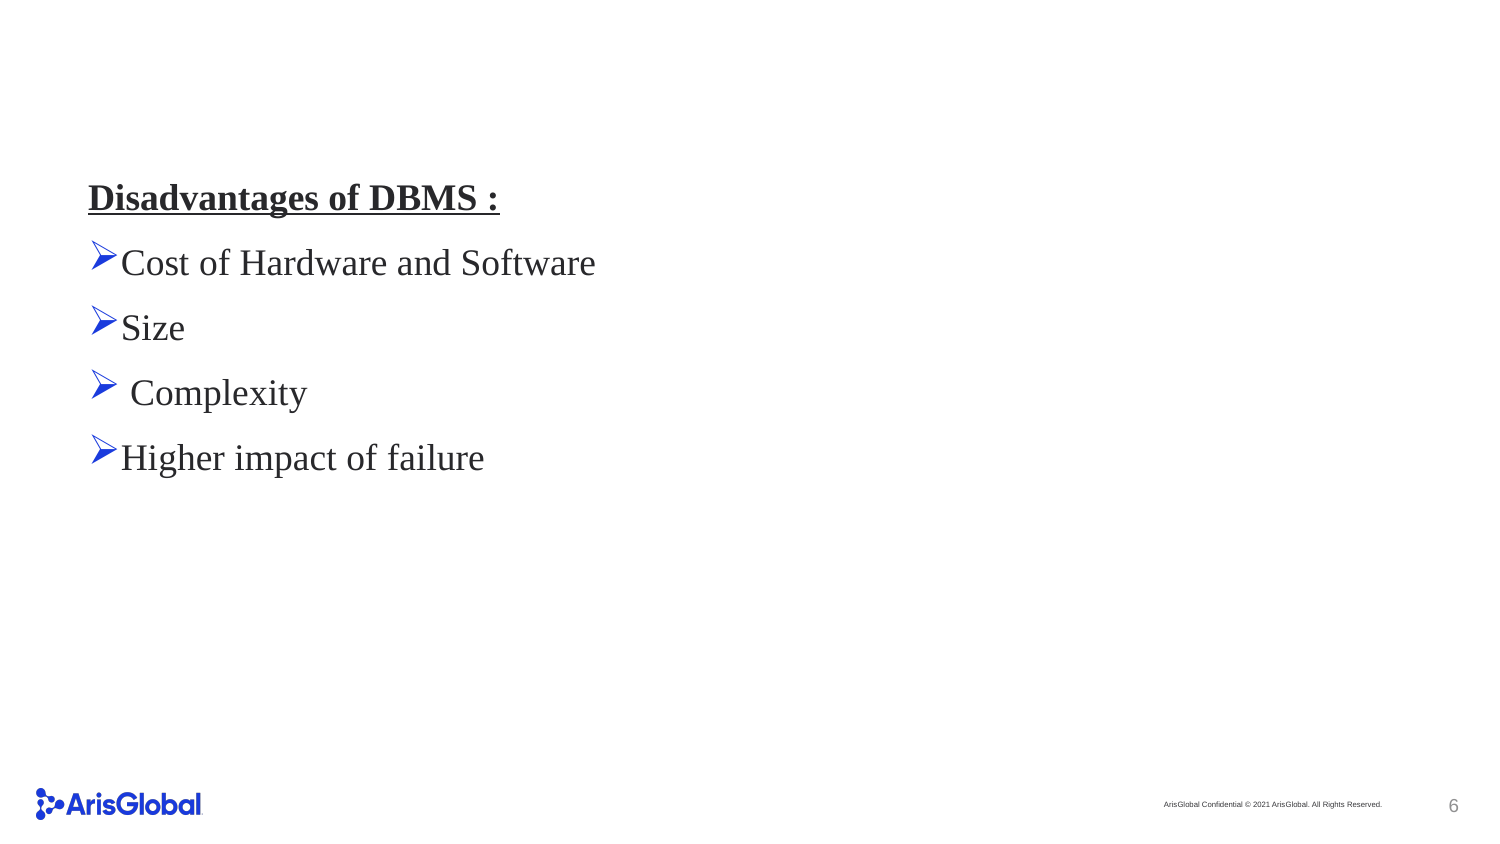

Disadvantages of DBMS :
Cost of Hardware and Software
Size
 Complexity
Higher impact of failure
6
ArisGlobal Confidential © 2021 ArisGlobal. All Rights Reserved.